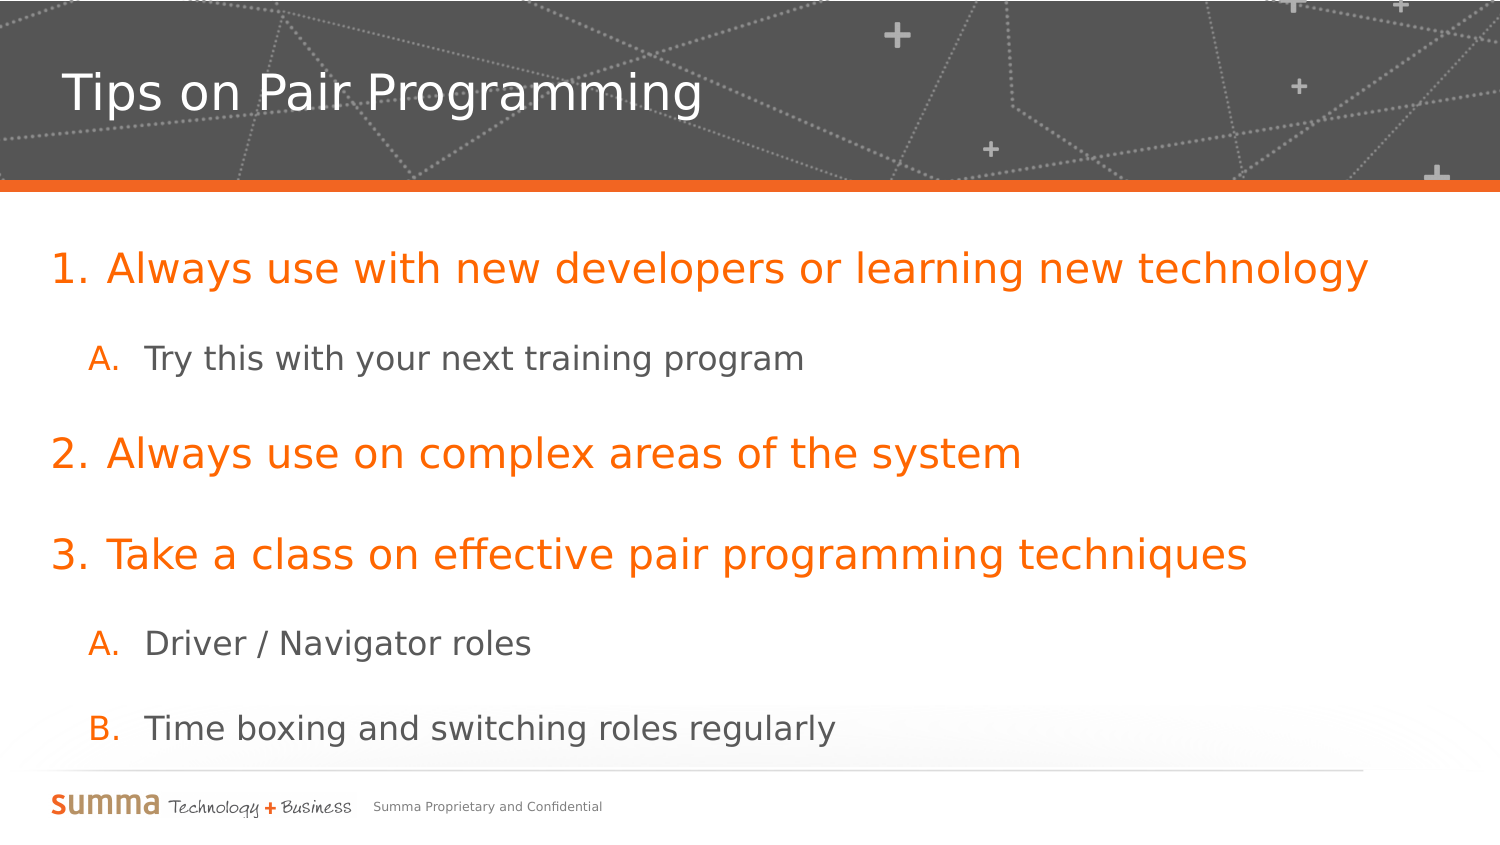

# Tips on Pair Programming
Always use with new developers or learning new technology
Try this with your next training program
Always use on complex areas of the system
Take a class on effective pair programming techniques
Driver / Navigator roles
Time boxing and switching roles regularly